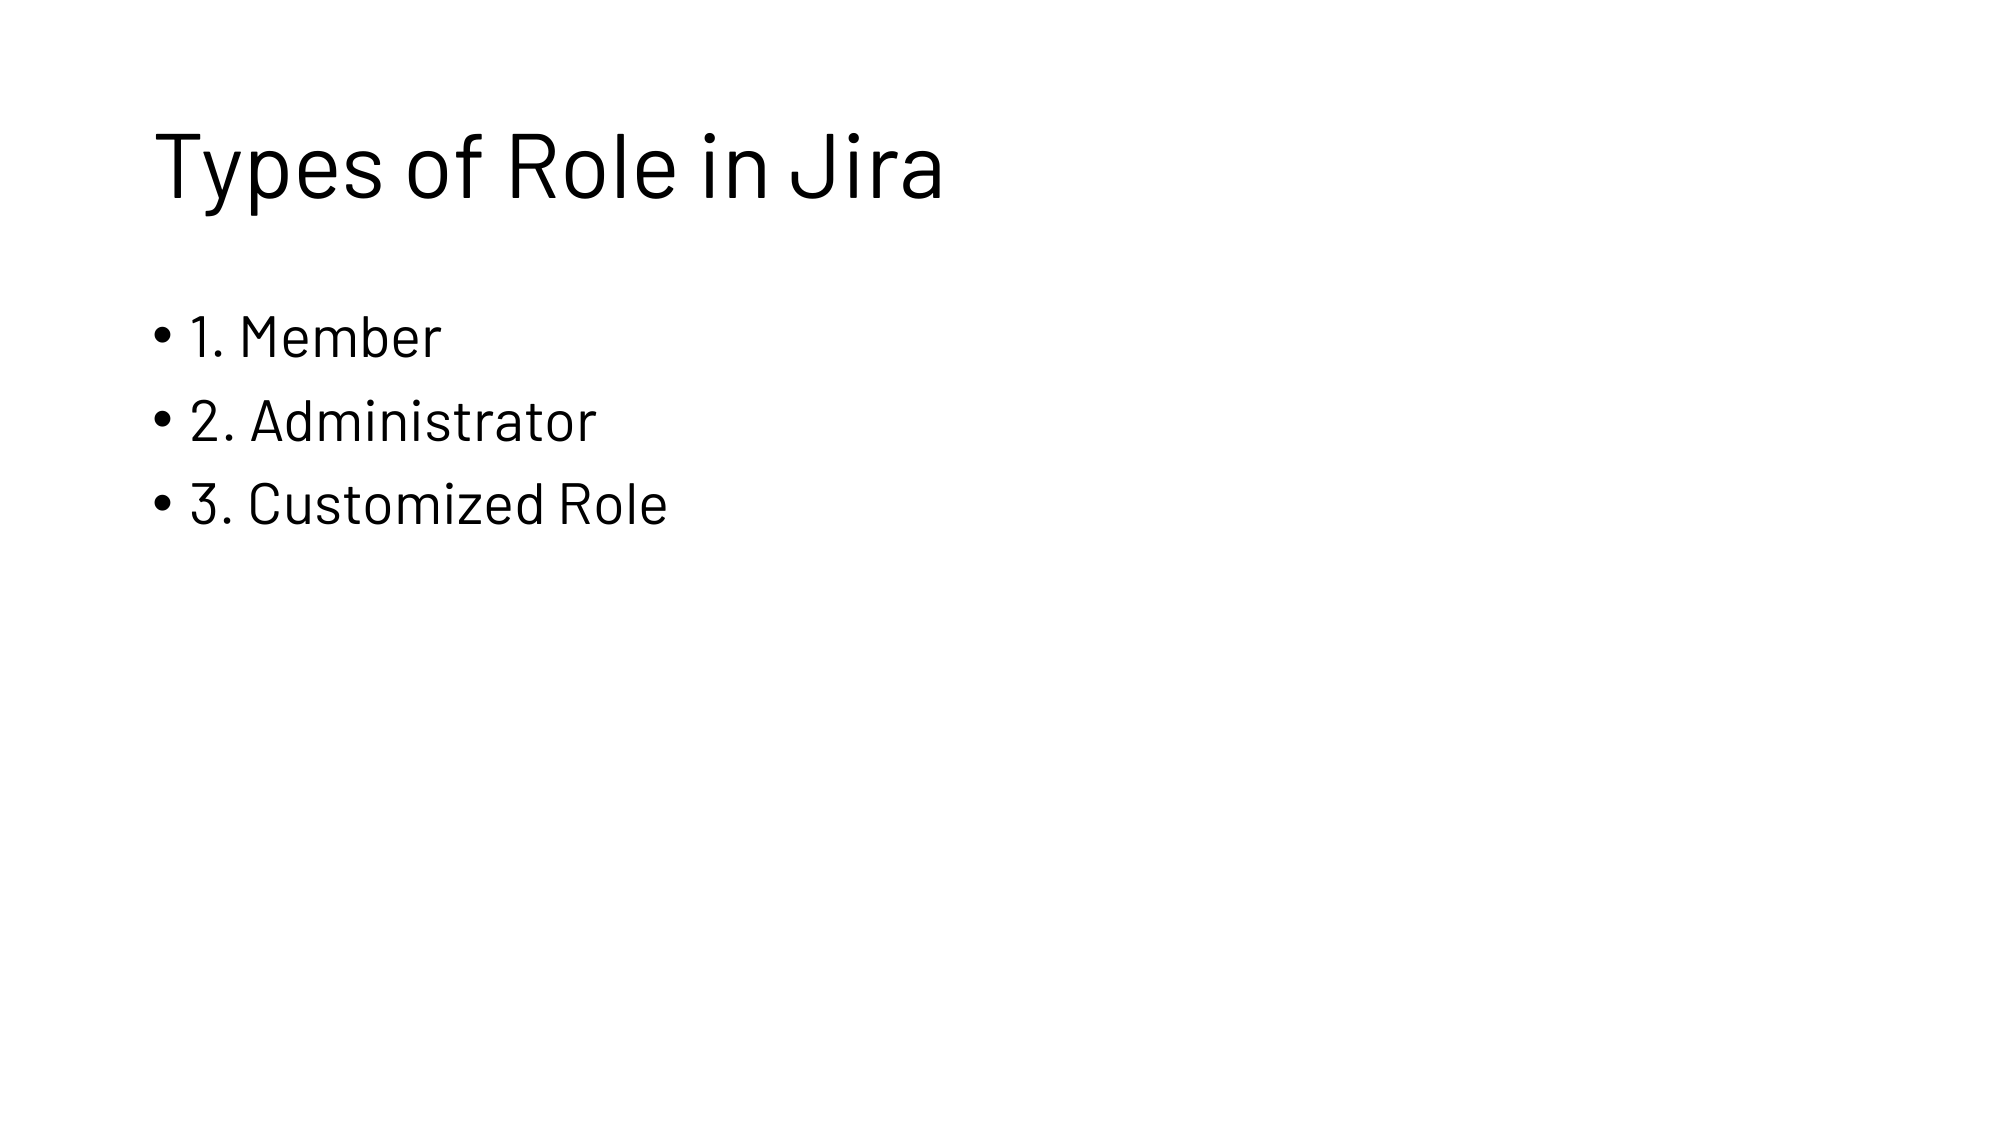

# Types of Role in Jira
1. Member
2. Administrator
3. Customized Role